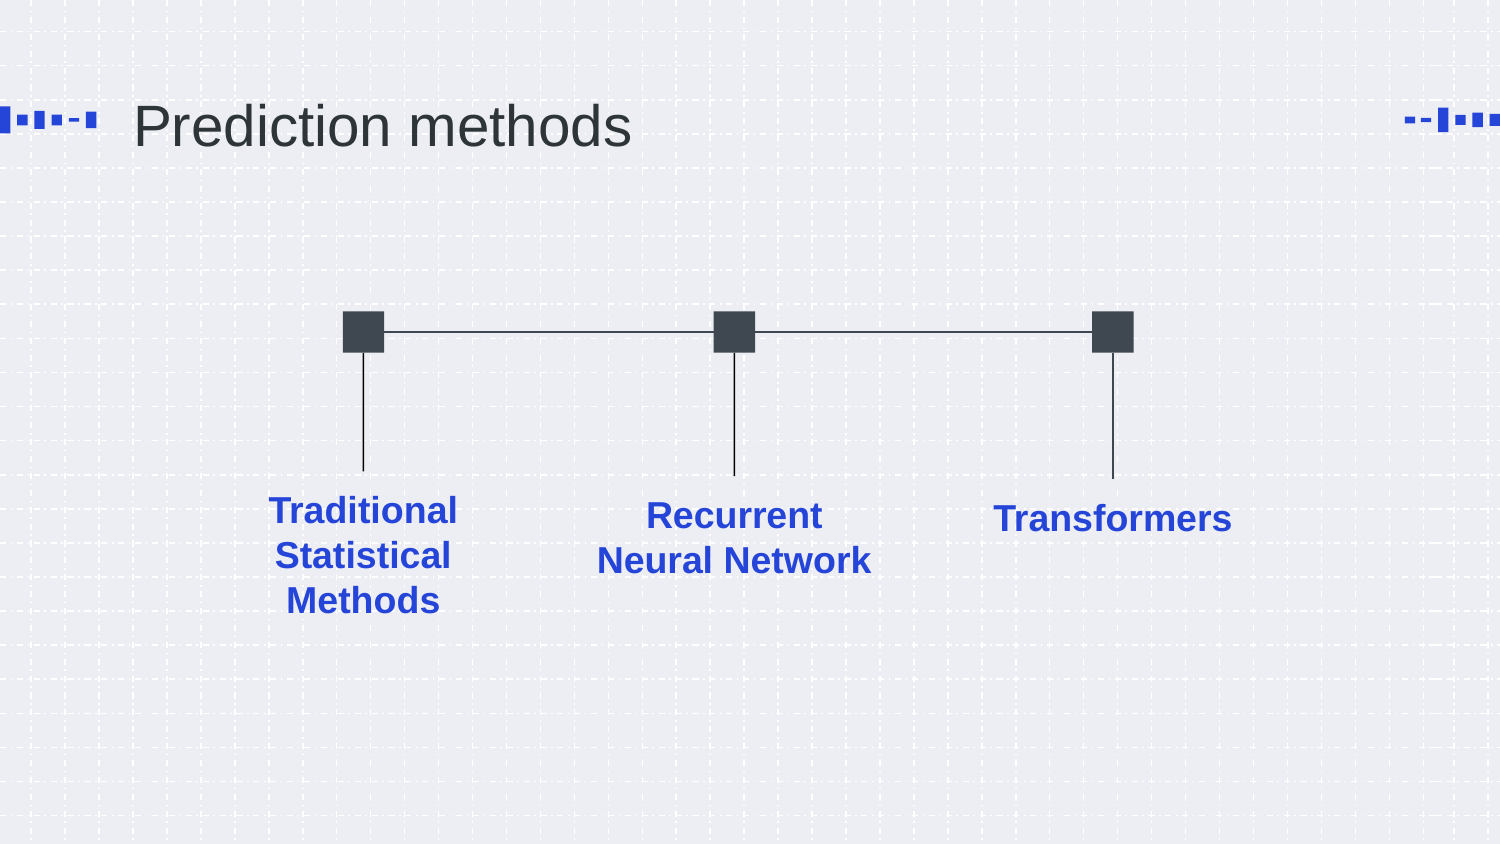

# Prediction methods

Traditional Statistical Methods
Recurrent Neural Network
Transformers